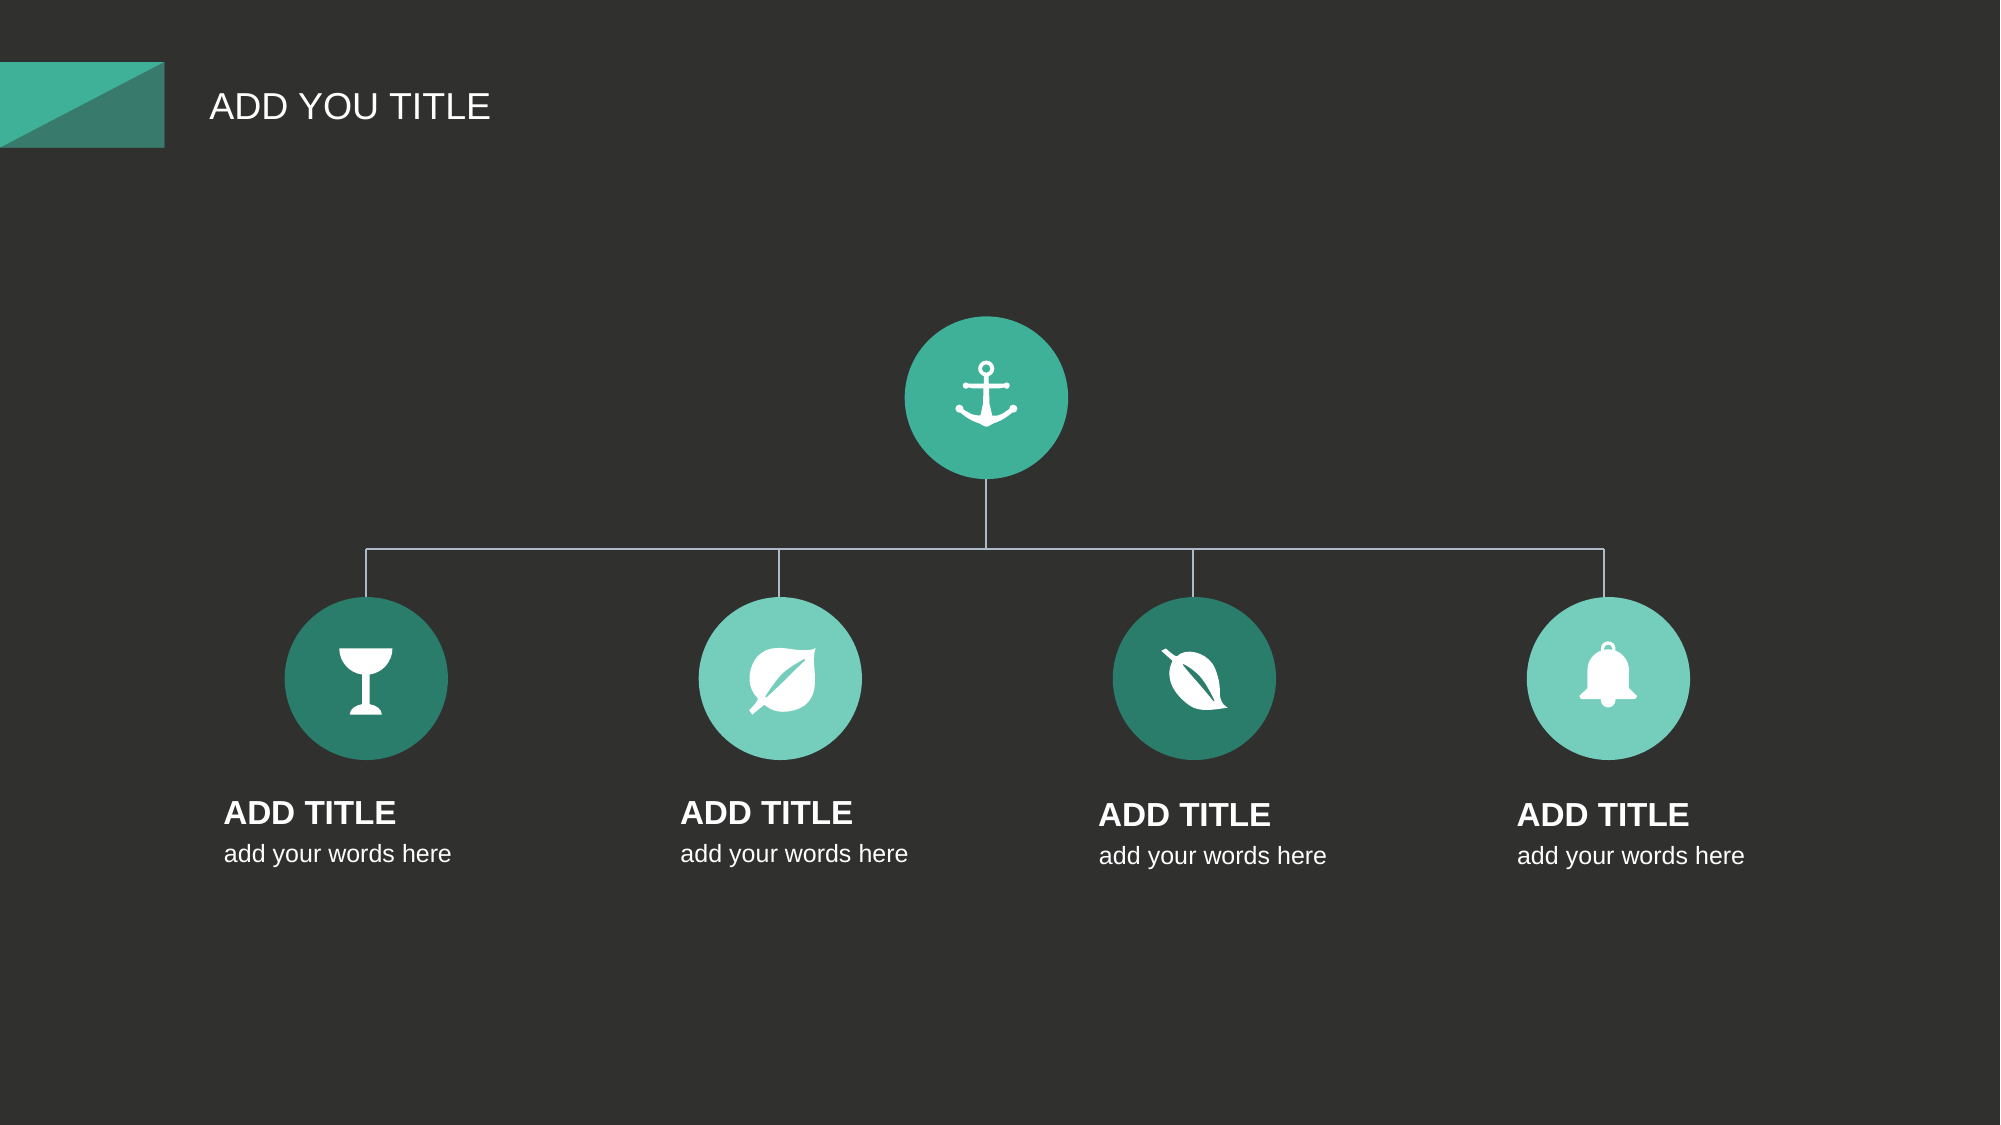

ADD YOU TITLE

ADD TITLE
ADD TITLE
ADD TITLE
ADD TITLE
add your words here
add your words here
add your words here
add your words here